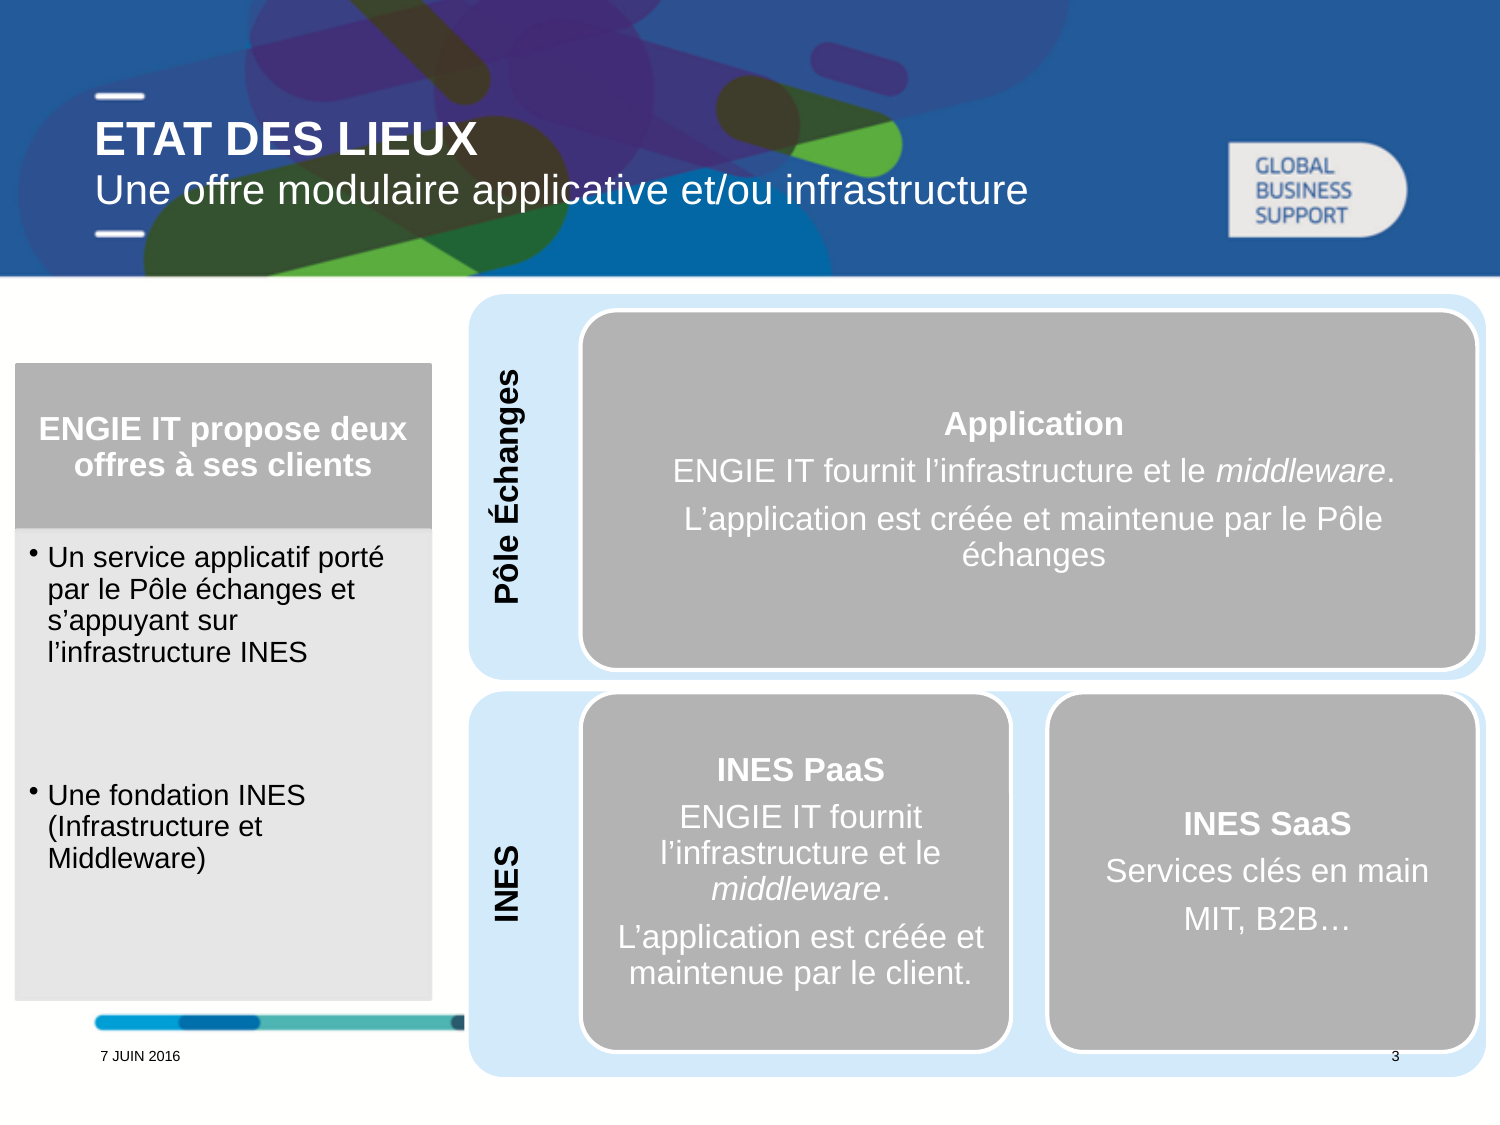

# Etat des lieux
Une offre modulaire applicative et/ou infrastructure
Pôle Échanges
ENGIE IT propose deux offres à ses clients
Un service applicatif porté par le Pôle échanges et s’appuyant sur l’infrastructure INES

Une fondation INES (Infrastructure et Middleware)

Application
ENGIE IT fournit l’infrastructure et le middleware.
L’application est créée et maintenue par le Pôle échanges
INES PaaS
ENGIE IT fournit l’infrastructure et le middleware.
L’application est créée et maintenue par le client.
INES SaaS
Services clés en main
MIT, B2B…
INES
7 juin 2016
3